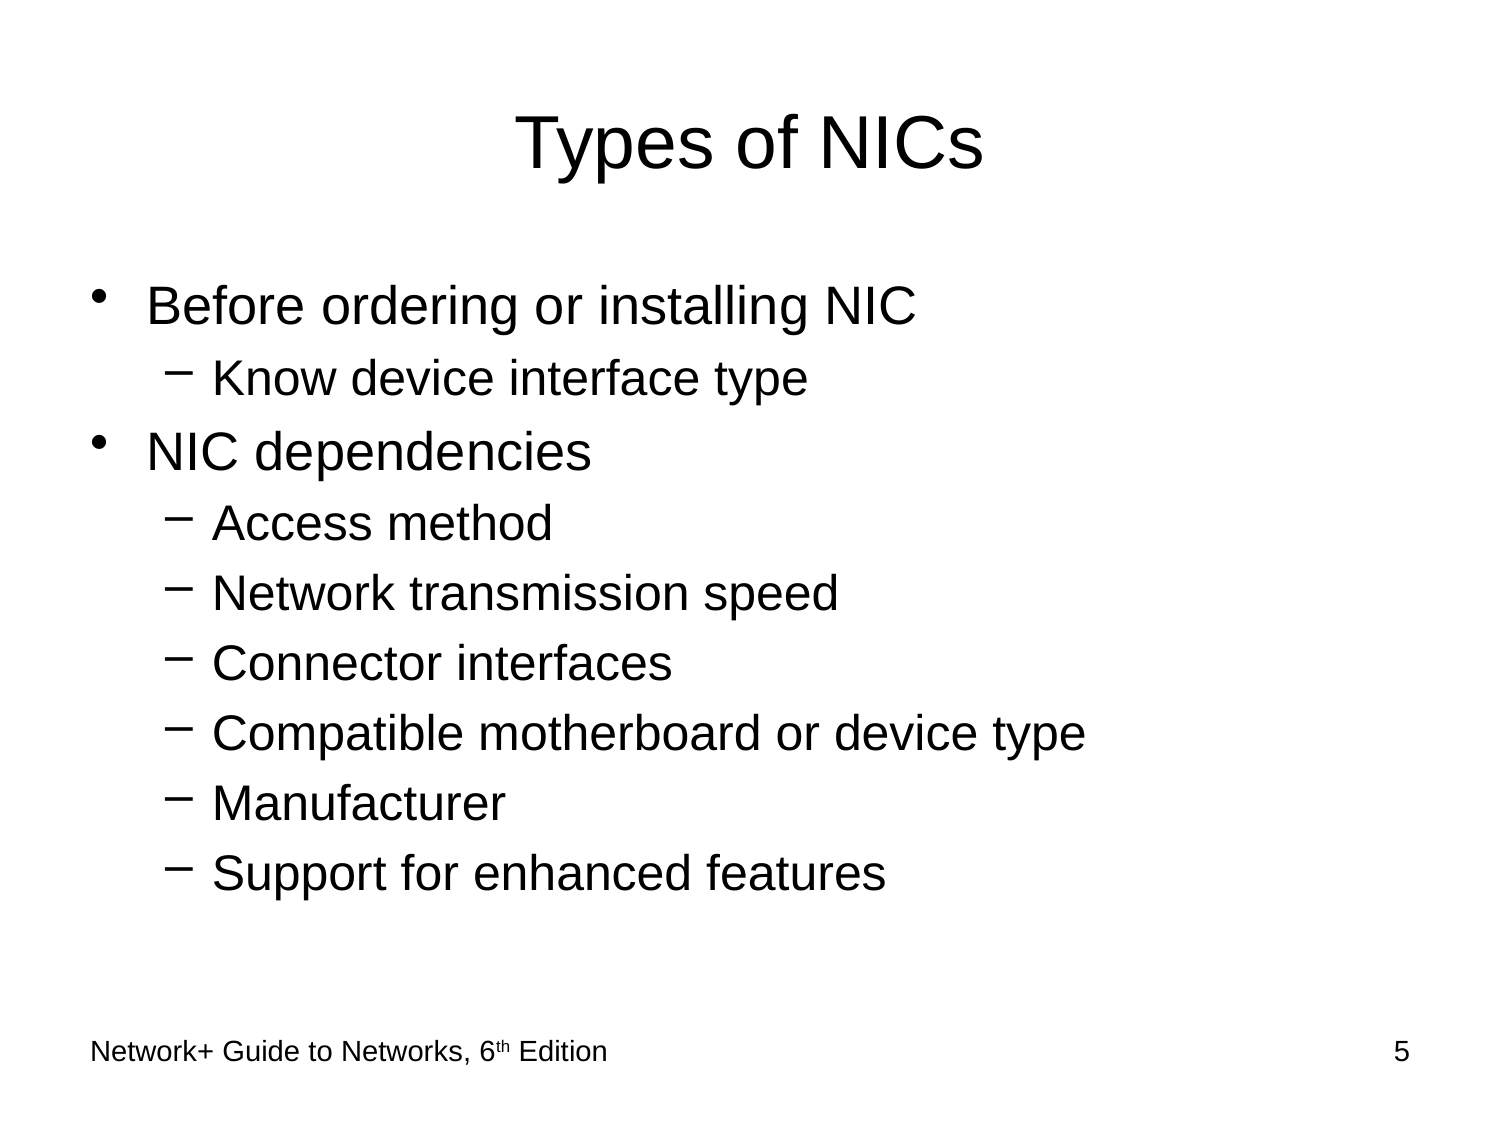

# Types of NICs
Before ordering or installing NIC
Know device interface type
NIC dependencies
Access method
Network transmission speed
Connector interfaces
Compatible motherboard or device type
Manufacturer
Support for enhanced features
Network+ Guide to Networks, 6th Edition
5